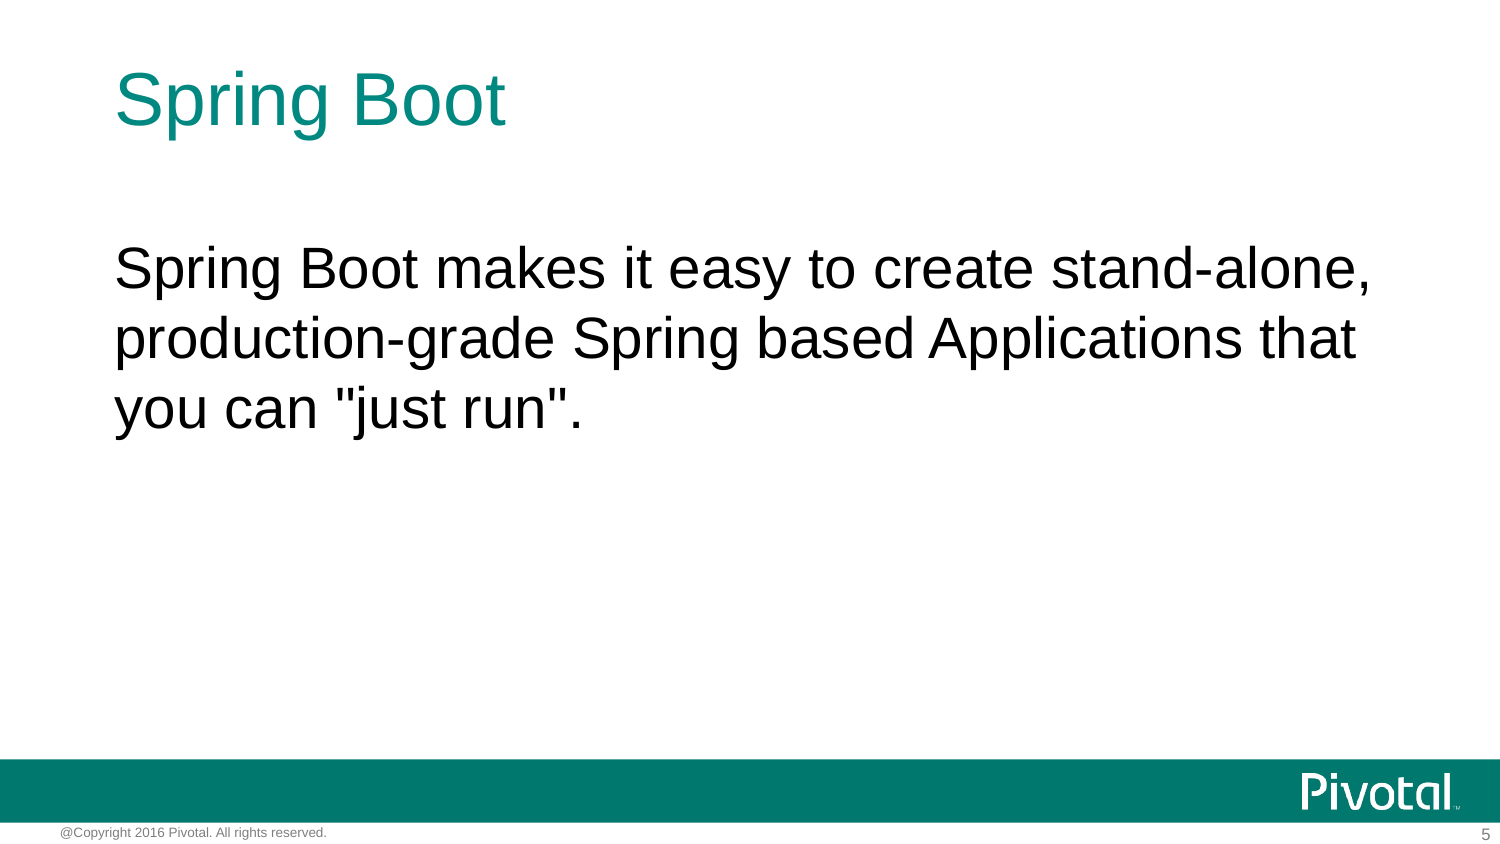

# Spring Boot
Spring Boot makes it easy to create stand-alone, production-grade Spring based Applications that you can "just run".